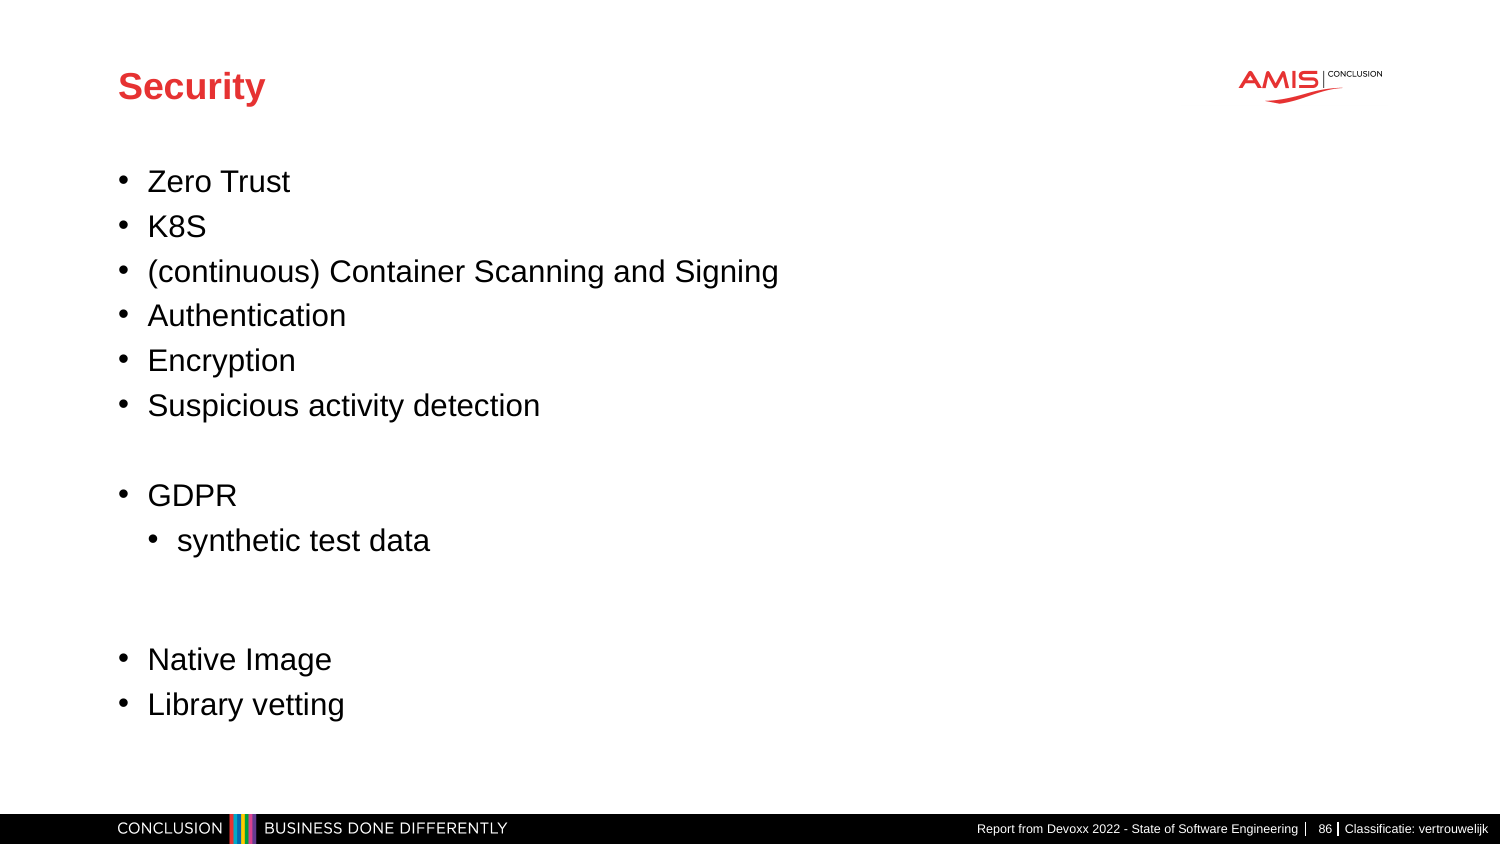

# Security
Zero Trust
K8S
(continuous) Container Scanning and Signing
Authentication
Encryption
Suspicious activity detection

GDPR
synthetic test data

Native Image
Library vetting
Report from Devoxx 2022 - State of Software Engineering
86